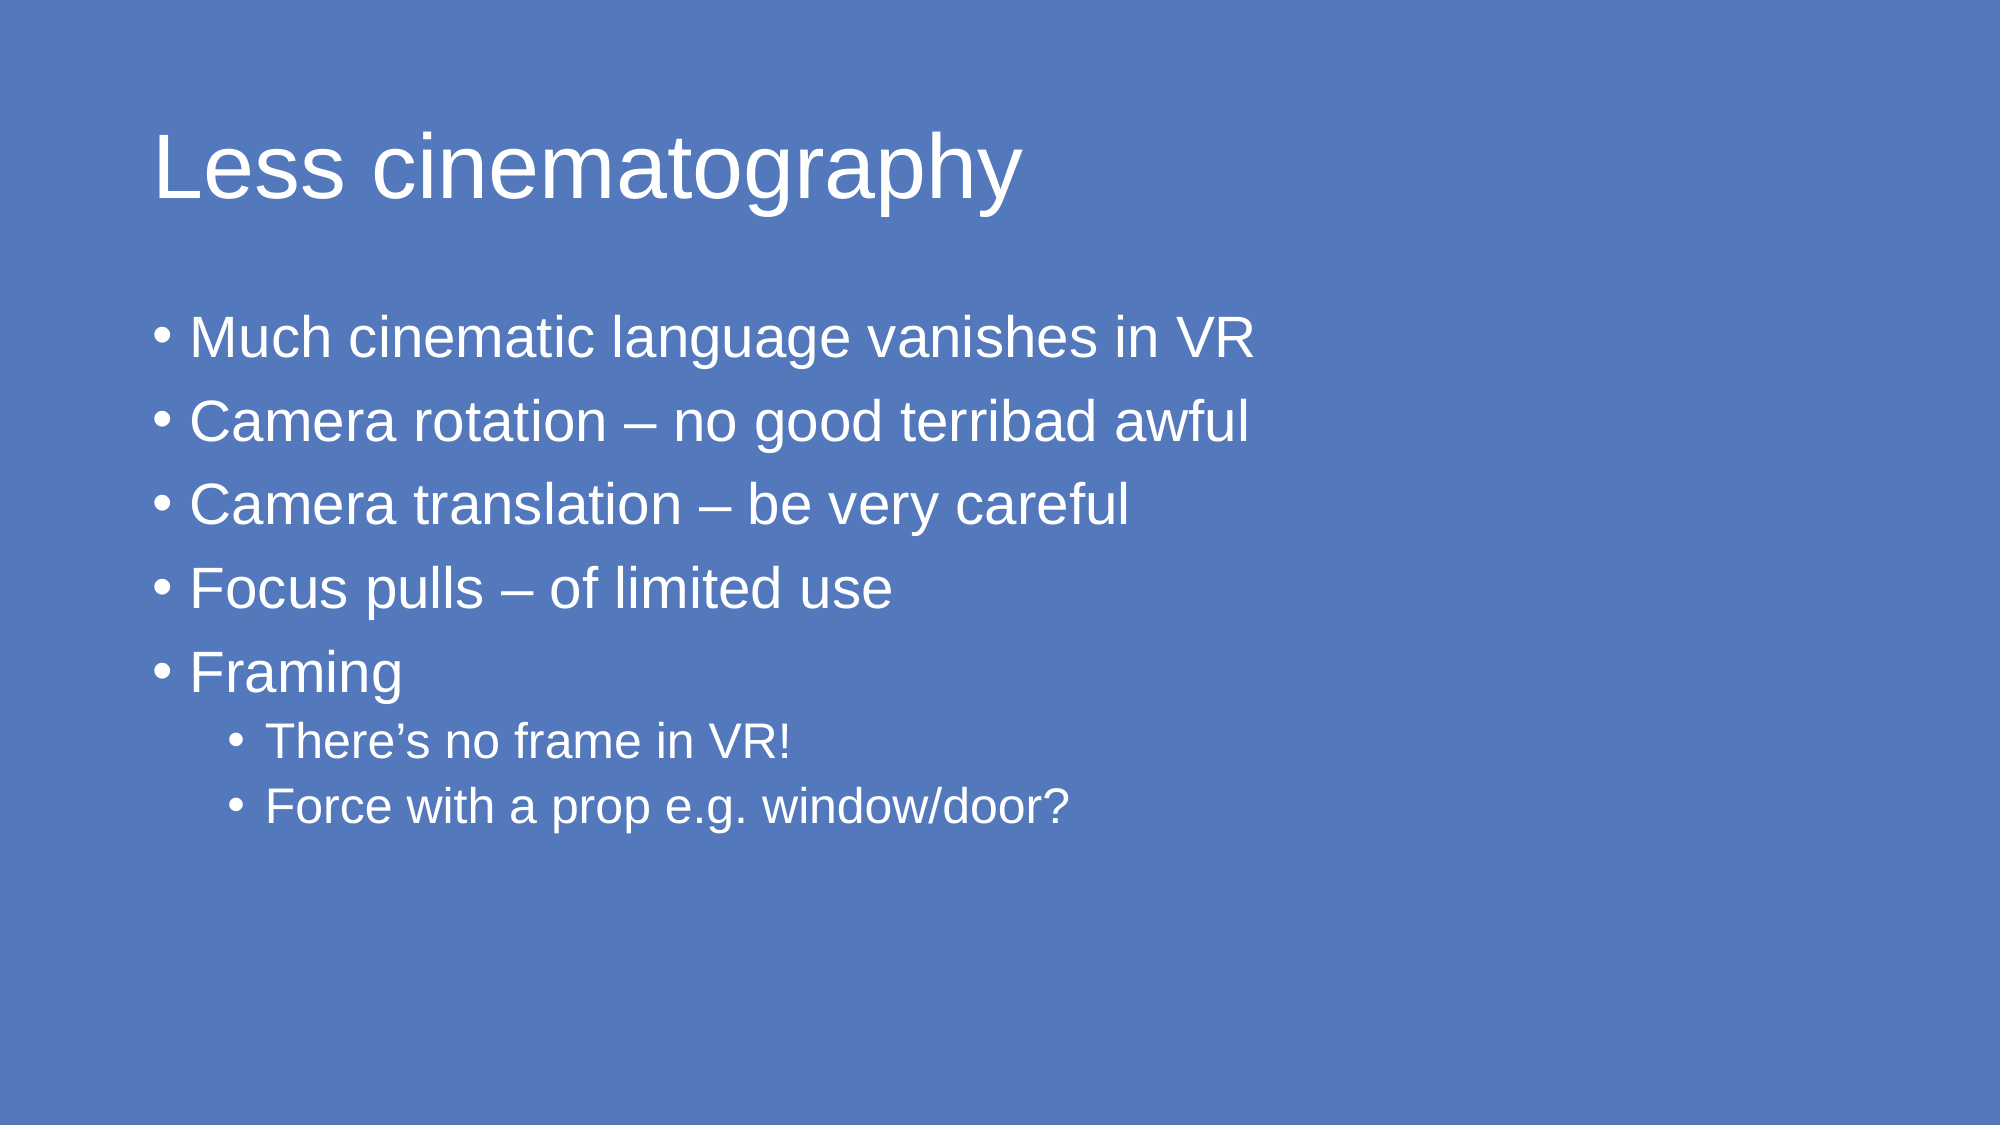

# Less cinematography
Much cinematic language vanishes in VR
Camera rotation – no good terribad awful
Camera translation – be very careful
Focus pulls – of limited use
Framing
There’s no frame in VR!
Force with a prop e.g. window/door?